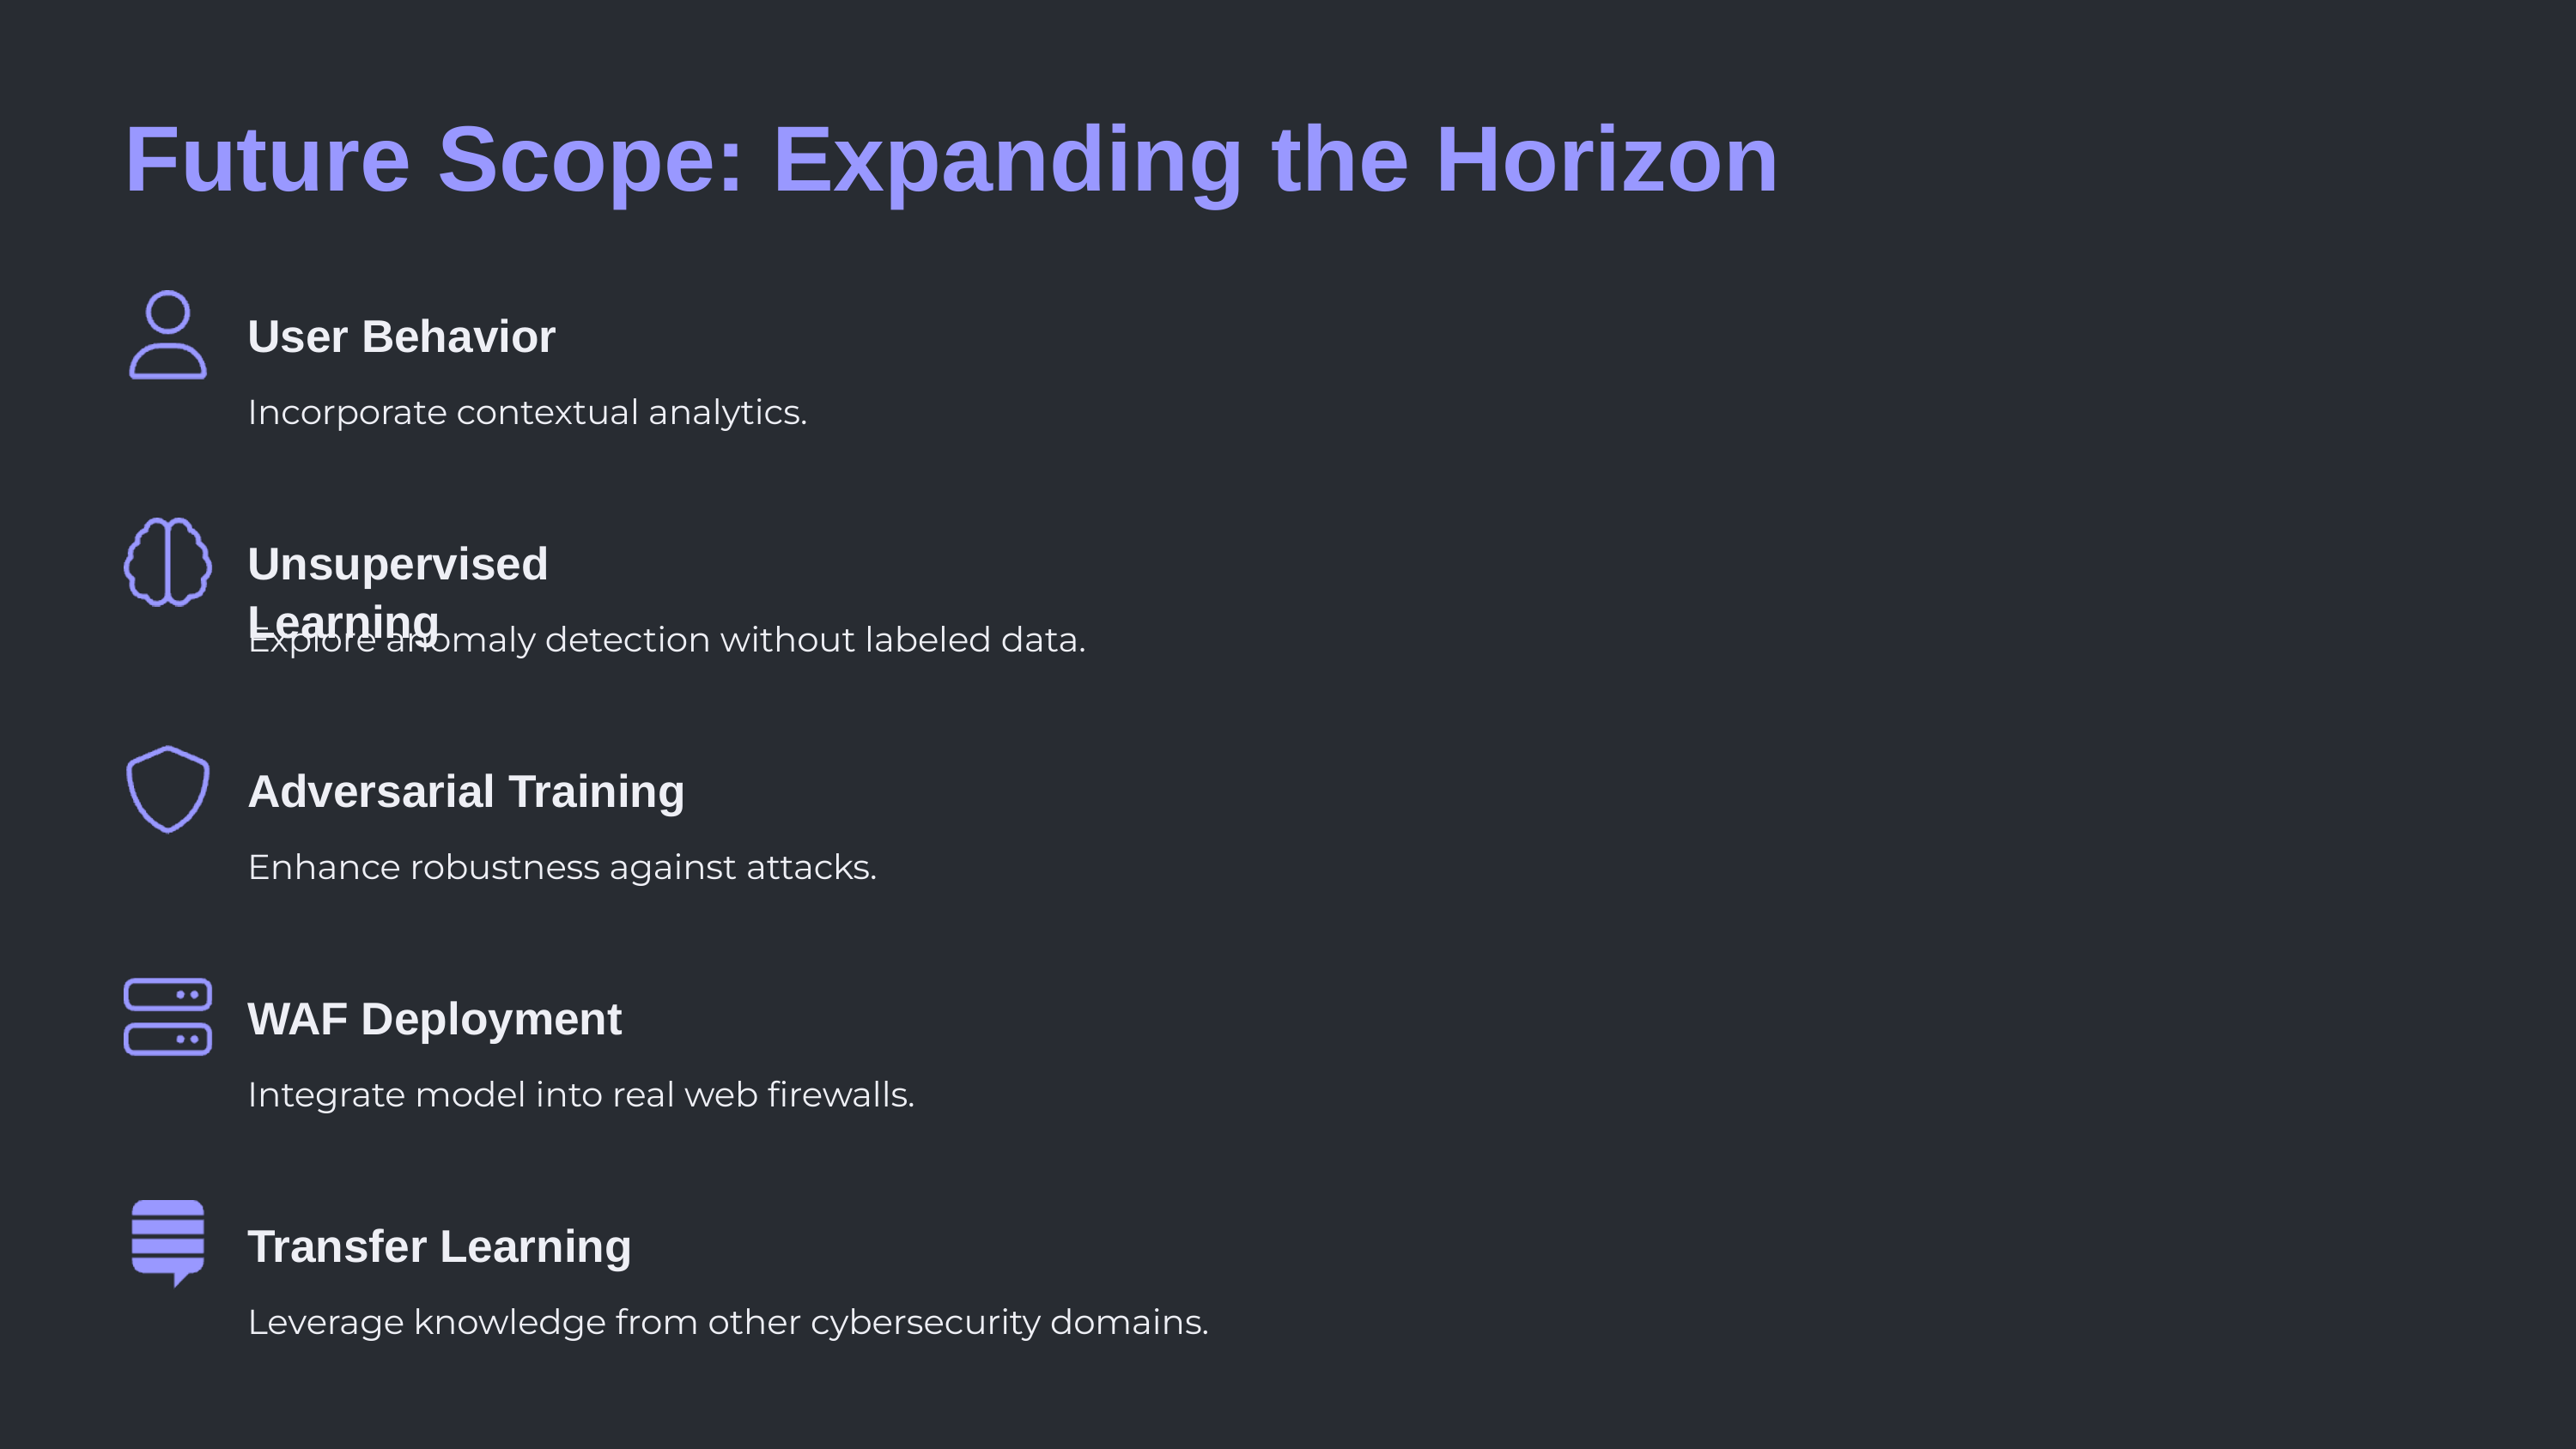

Future Scope: Expanding the Horizon

User Behavior

Incorporate contextual analytics.

Unsupervised Learning

Explore anomaly detection without labeled data.

Adversarial Training

Enhance robustness against attacks.

WAF Deployment

Integrate model into real web firewalls.

Transfer Learning

Leverage knowledge from other cybersecurity domains.